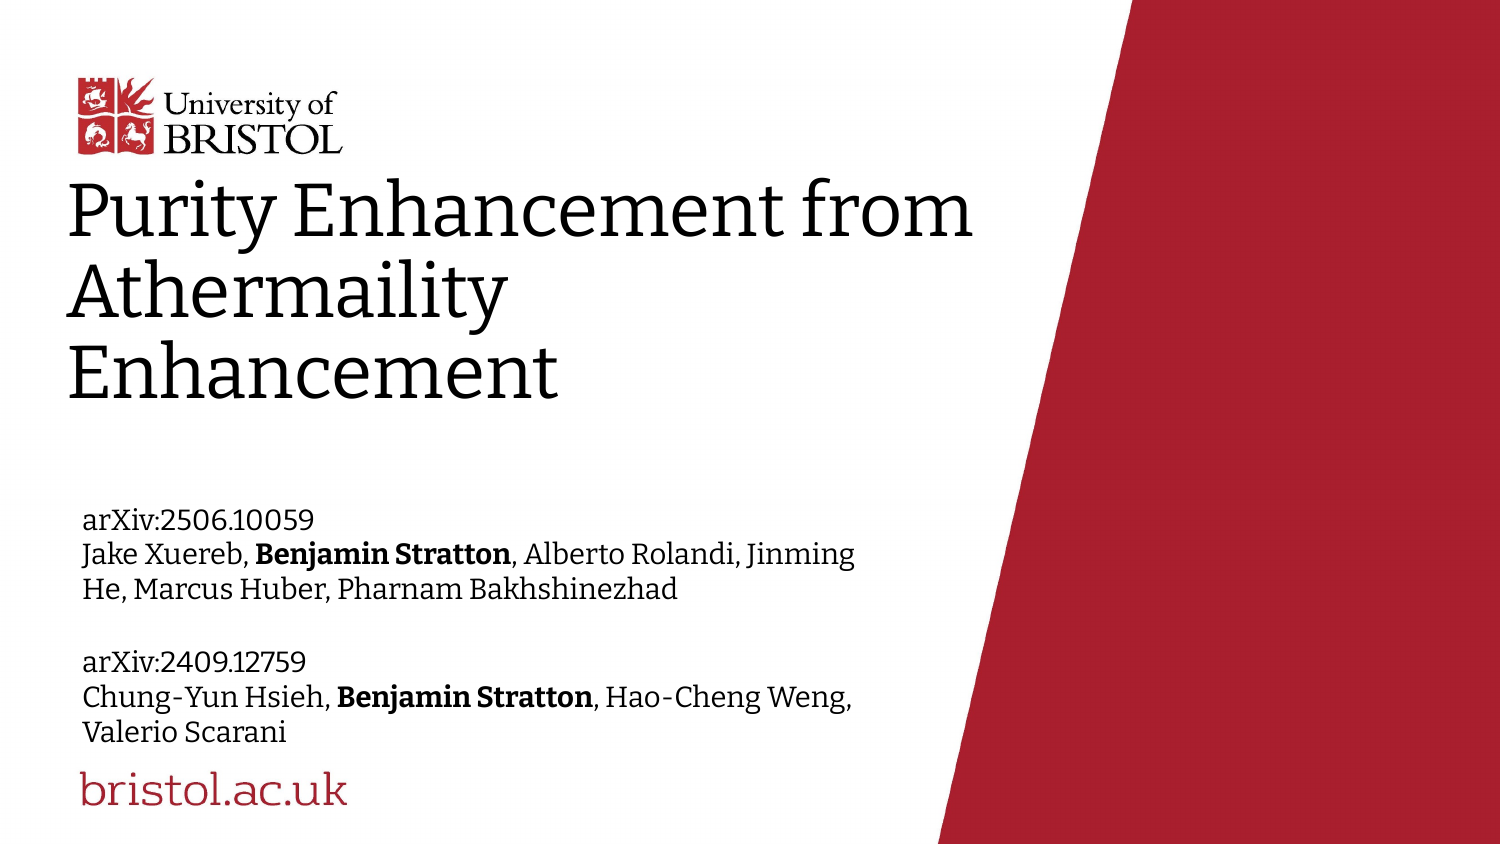

# Purity Enhancement from Athermaility Enhancement
arXiv:2506.10059
Jake Xuereb, Benjamin Stratton, Alberto Rolandi, Jinming He, Marcus Huber, Pharnam Bakhshinezhad
arXiv:2409.12759
Chung-Yun Hsieh, Benjamin Stratton, Hao-Cheng Weng, Valerio Scarani